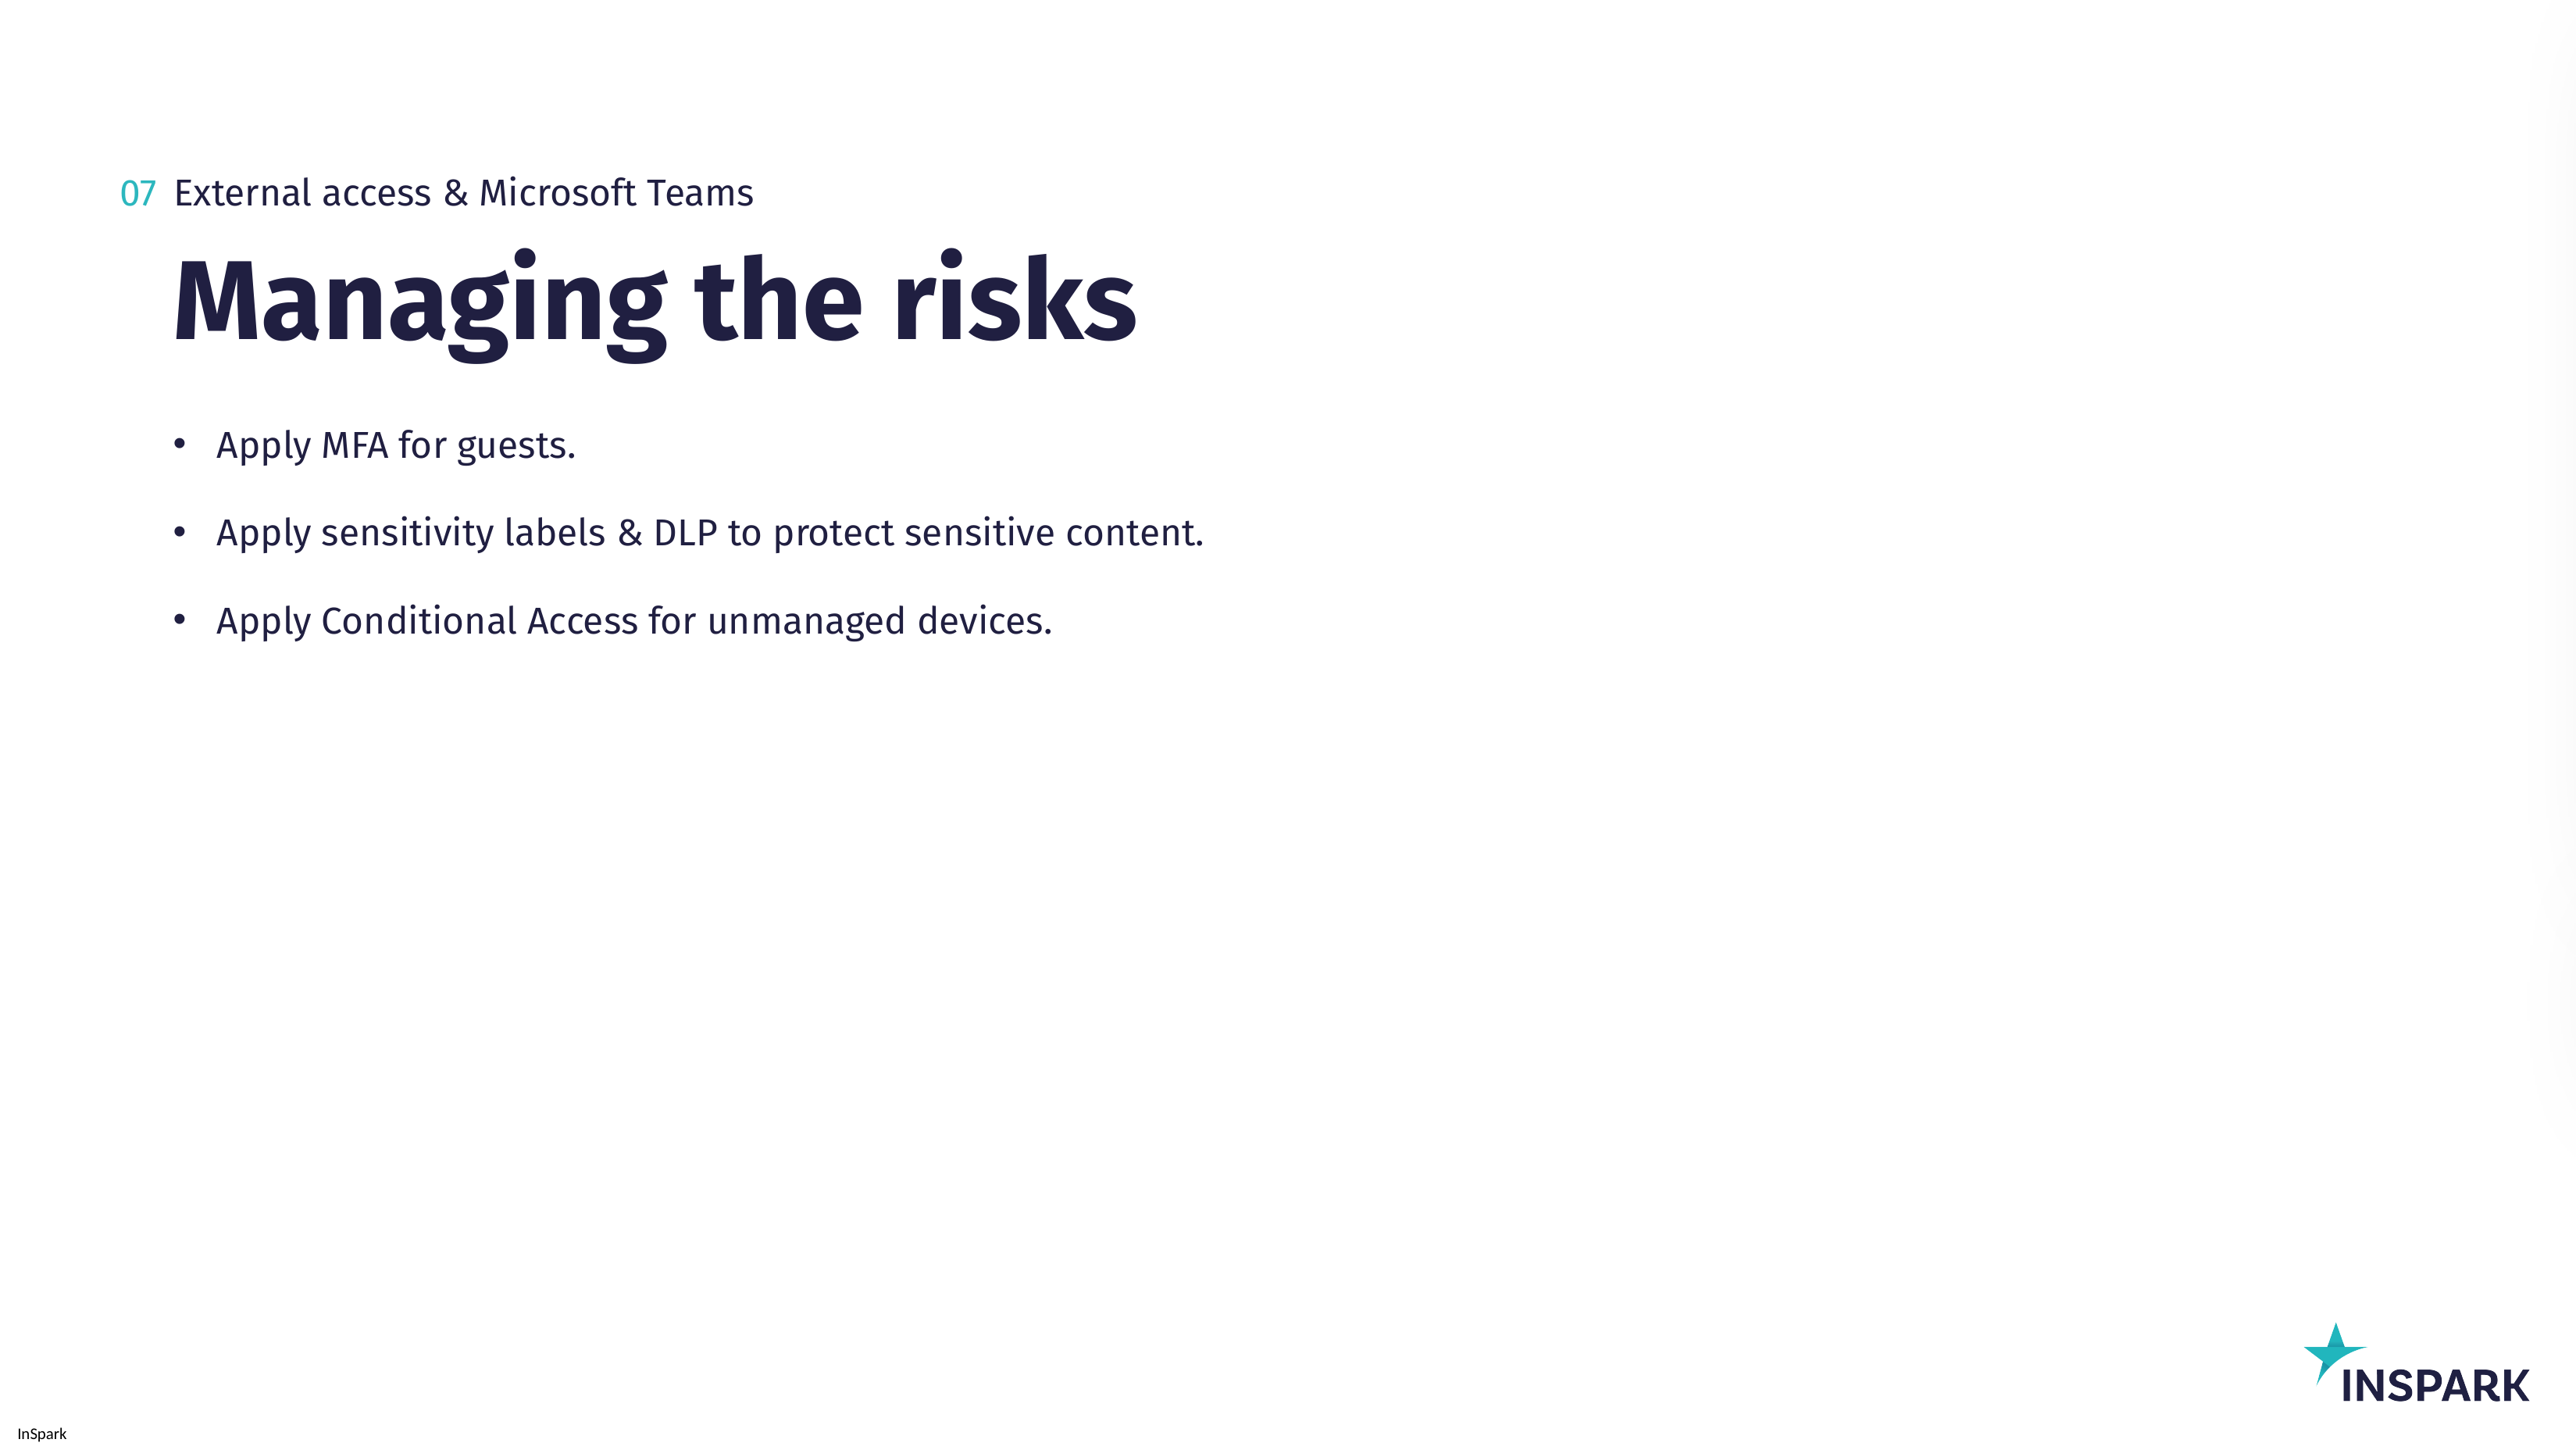

07
External access & Microsoft Teams
# Managing the risks
Apply MFA for guests.
Apply sensitivity labels & DLP to protect sensitive content.
Apply Conditional Access for unmanaged devices.